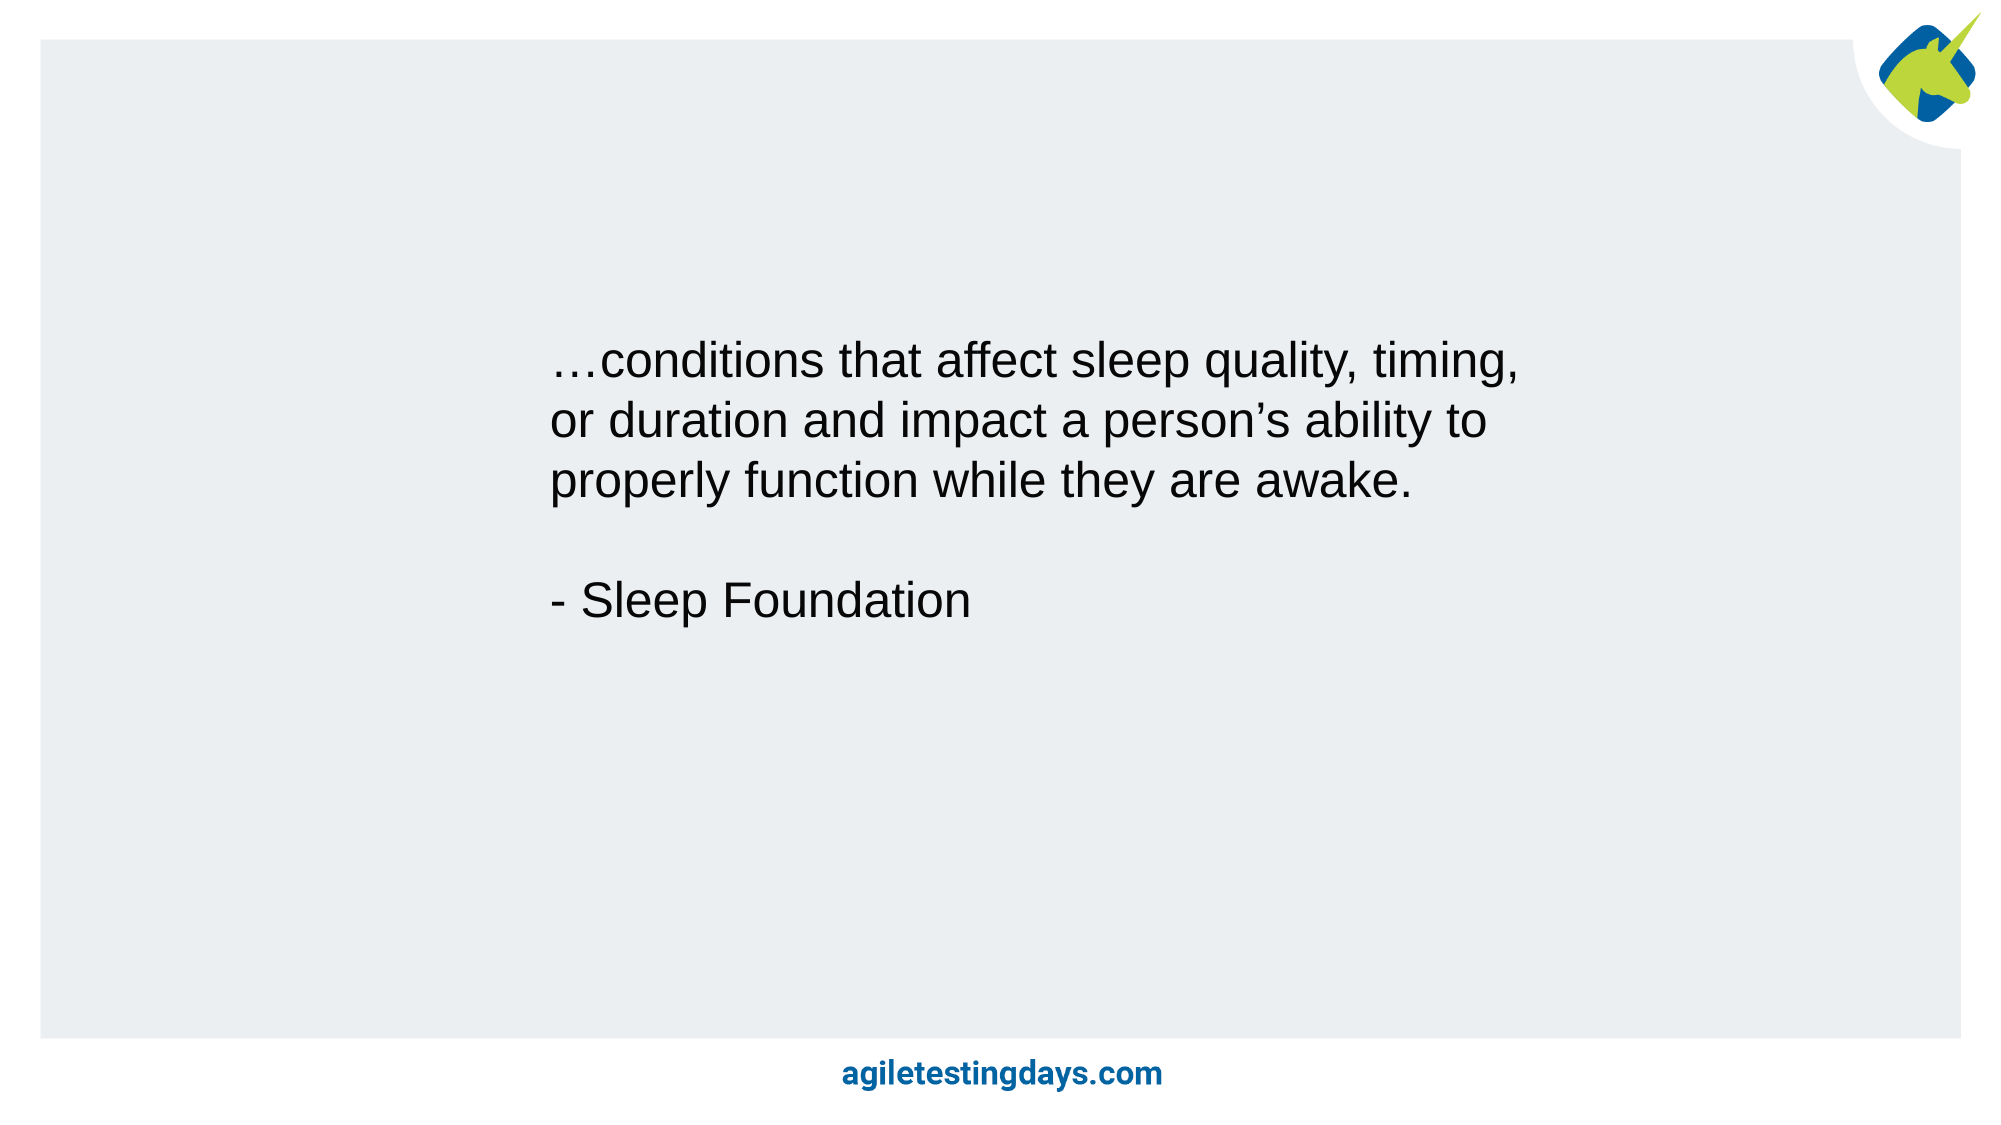

…conditions that affect sleep quality, timing, or duration and impact a person’s ability to properly function while they are awake.
- Sleep Foundation